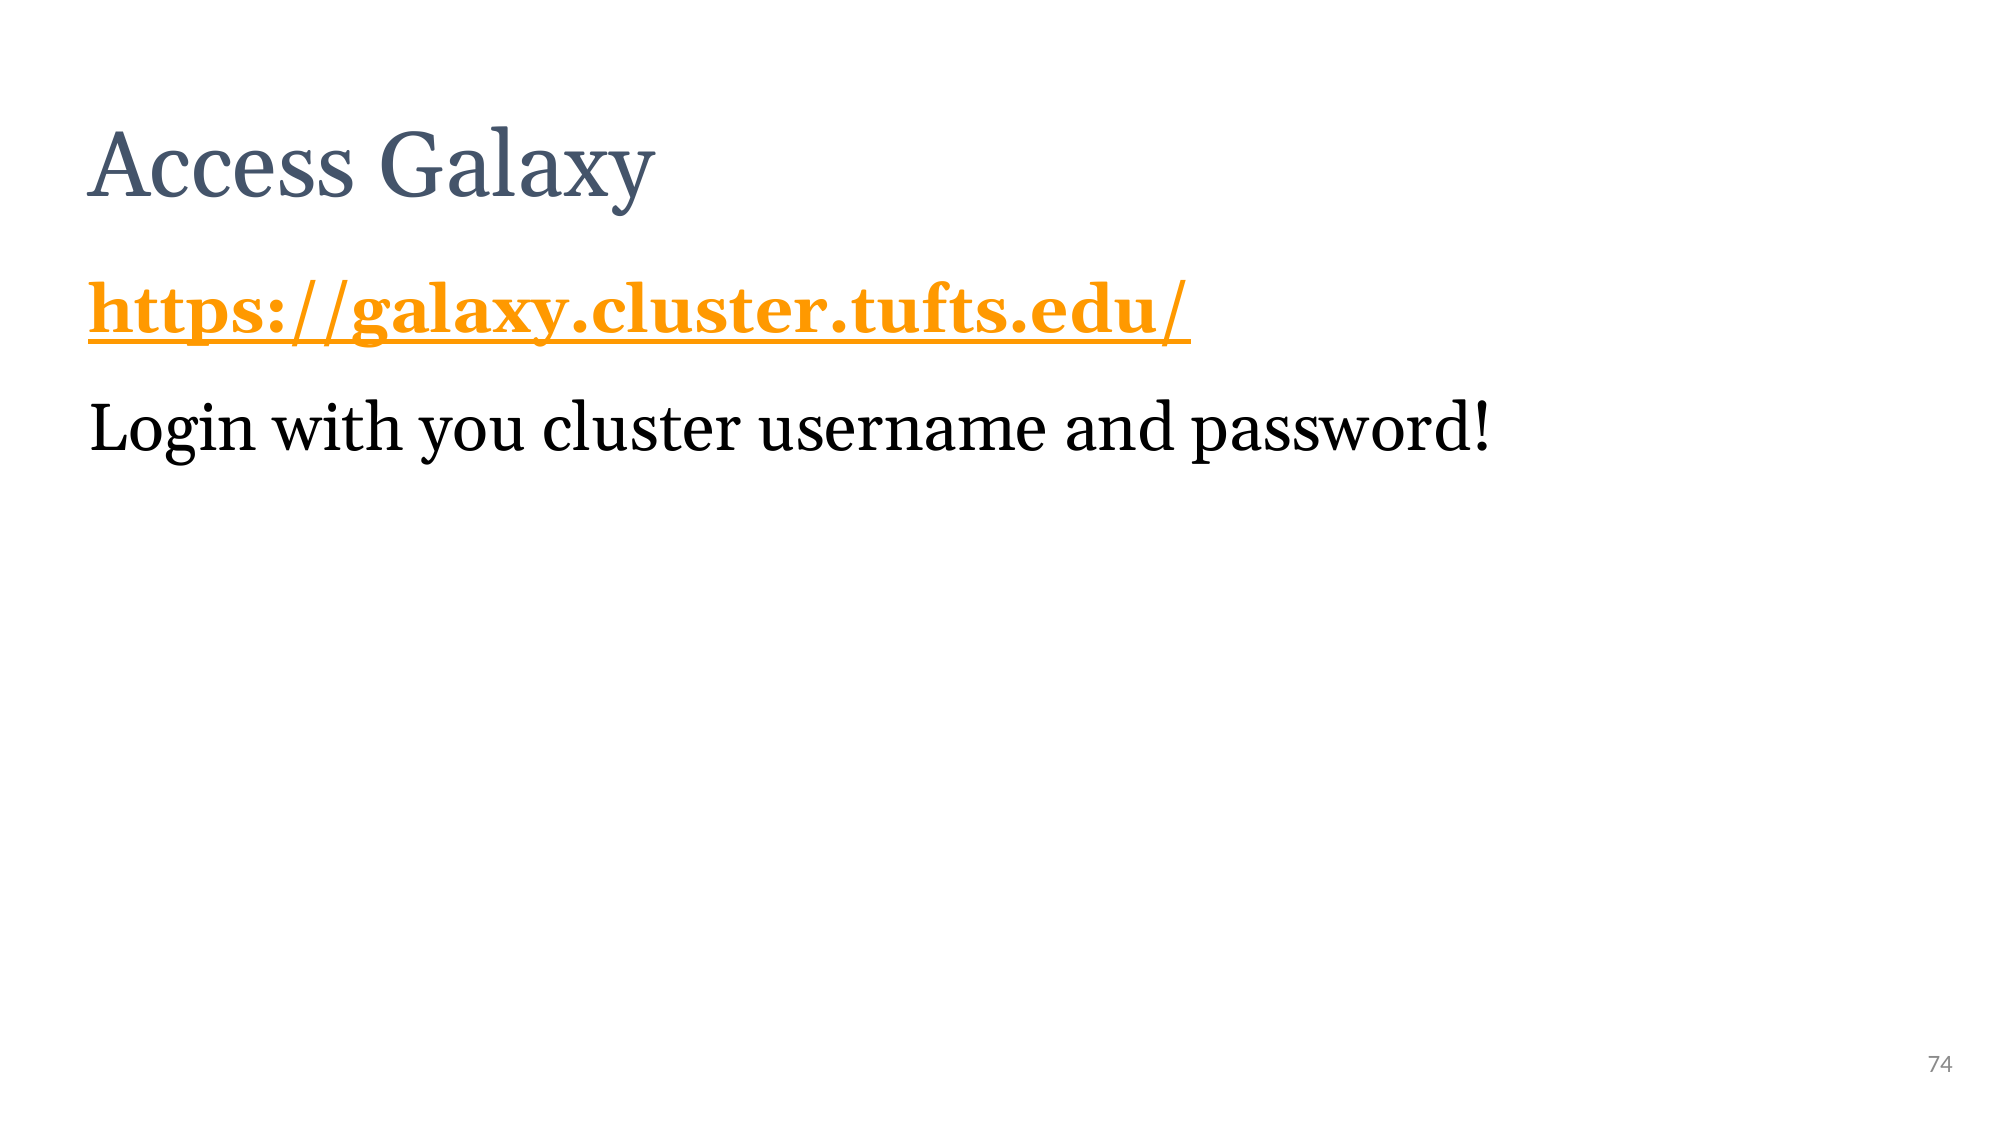

# Access Galaxy
https://galaxy.cluster.tufts.edu/
Login with you cluster username and password!
74